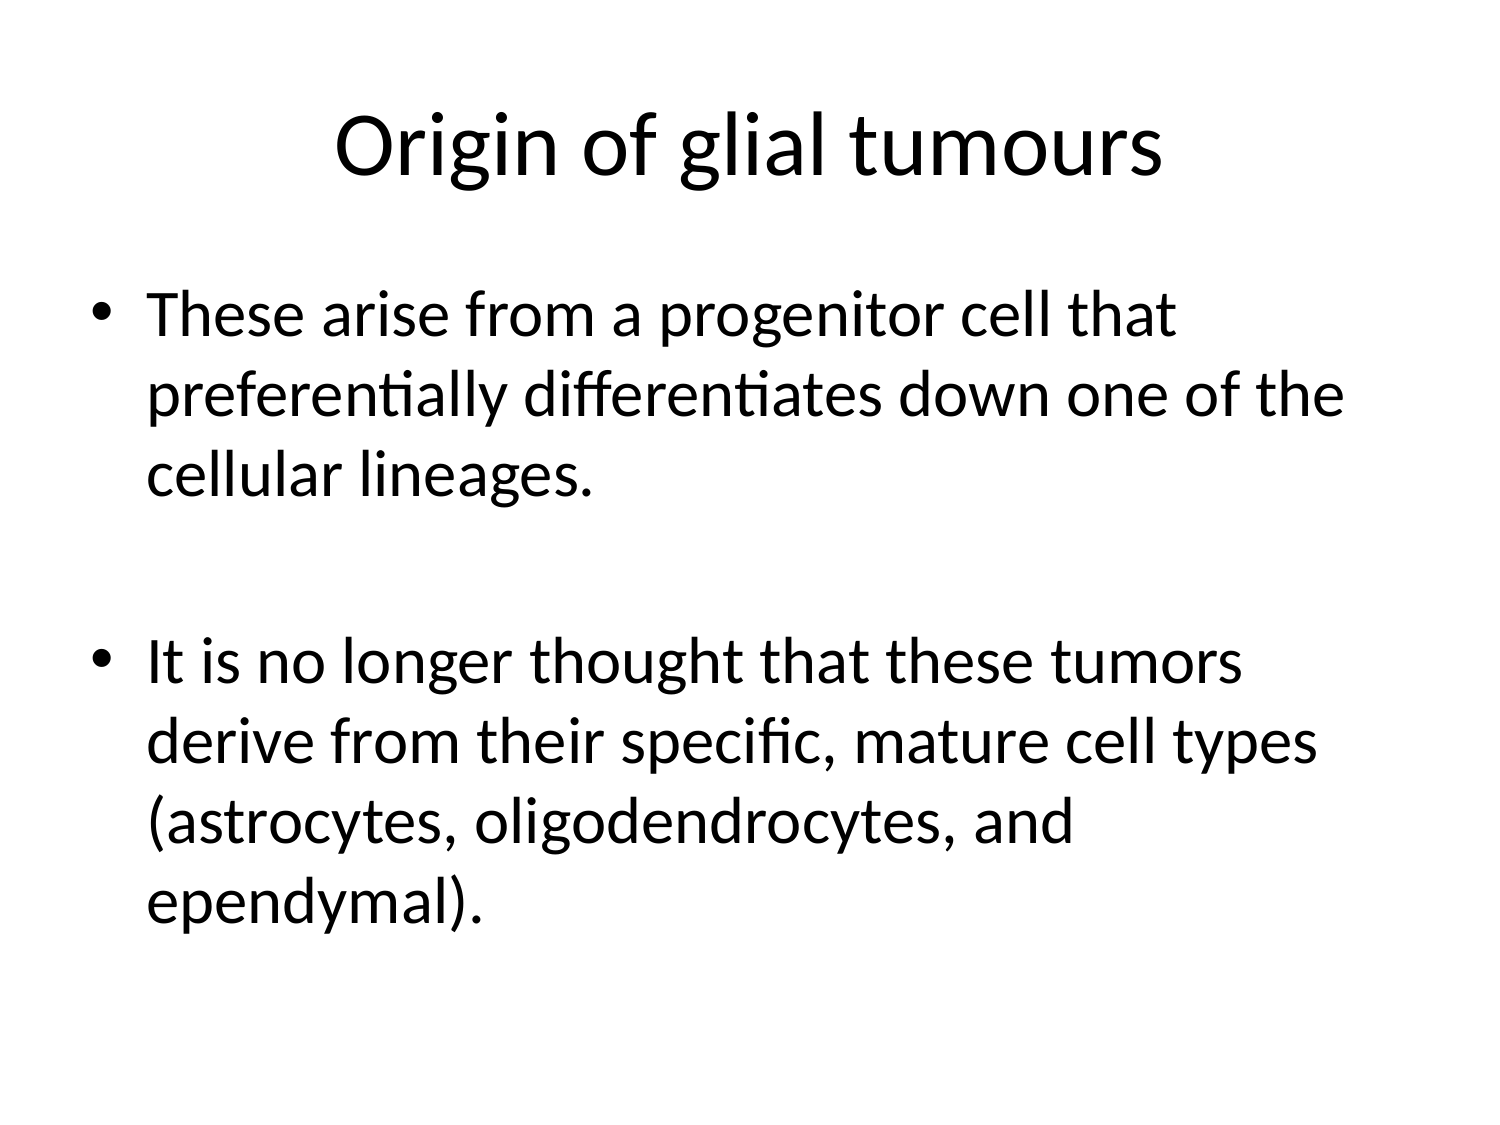

# Origin of glial tumours
These arise from a progenitor cell that preferentially differentiates down one of the cellular lineages.

It is no longer thought that these tumors derive from their specific, mature cell types (astrocytes, oligodendrocytes, and ependymal).